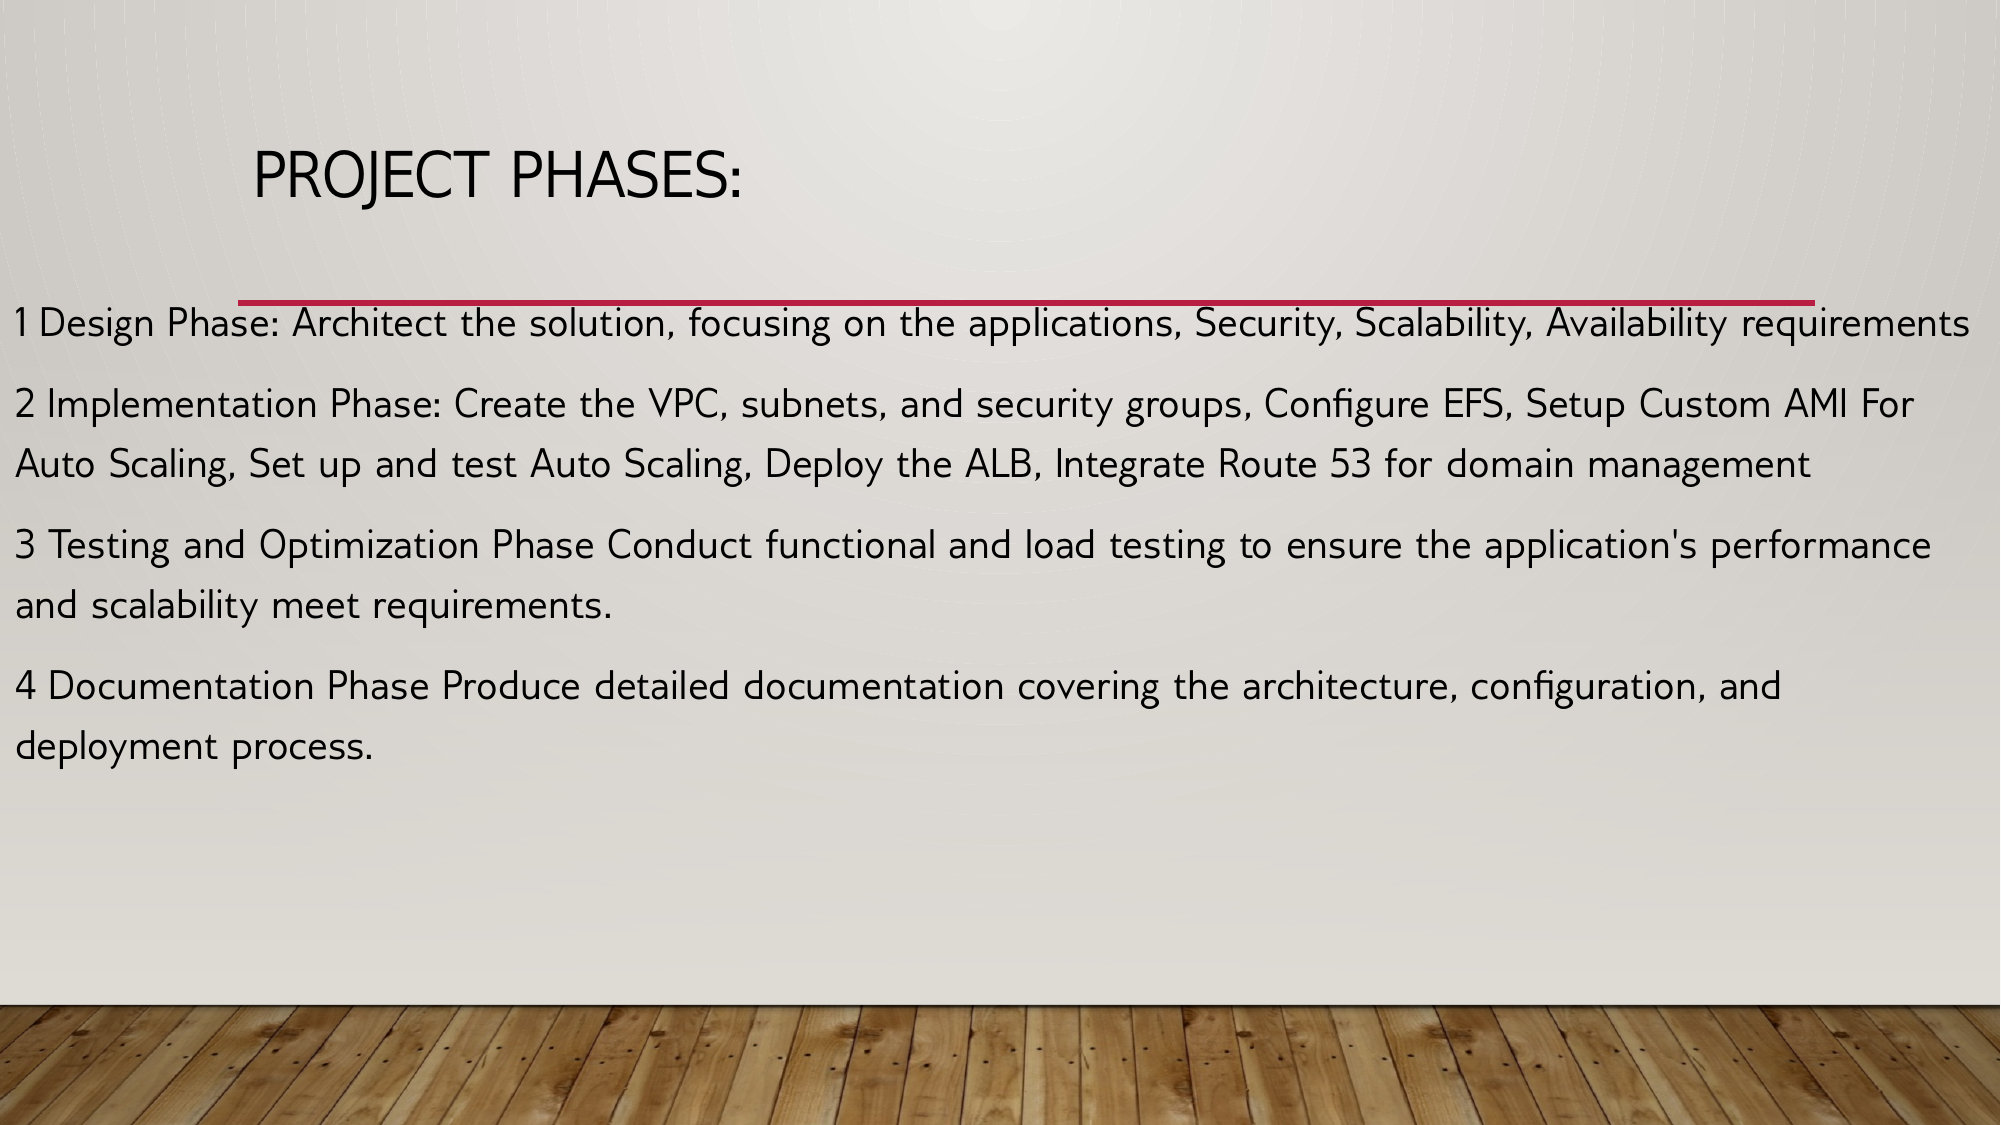

# Project Phases:
1 Design Phase: Architect the solution, focusing on the applications, Security, Scalability, Availability requirements
2 Implementation Phase: Create the VPC, subnets, and security groups, Configure EFS, Setup Custom AMI For Auto Scaling, Set up and test Auto Scaling, Deploy the ALB, Integrate Route 53 for domain management
3 Testing and Optimization Phase Conduct functional and load testing to ensure the application's performance and scalability meet requirements.
4 Documentation Phase Produce detailed documentation covering the architecture, configuration, and deployment process.